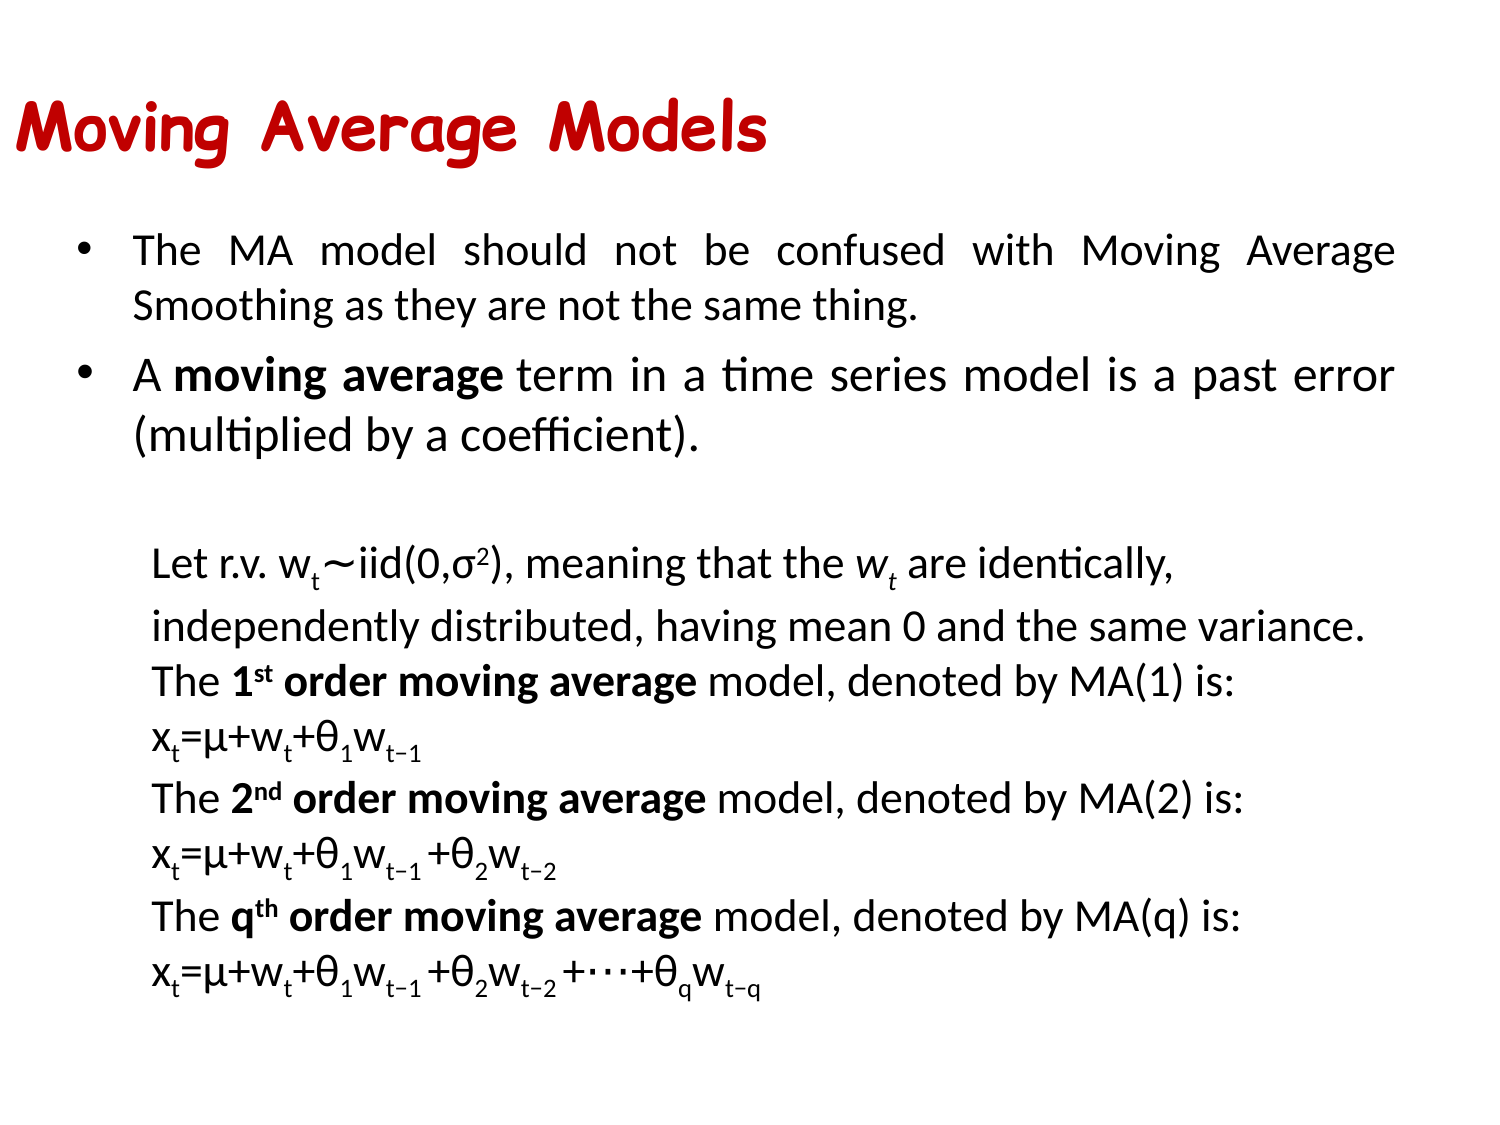

Moving Average Models
The MA model should not be confused with Moving Average Smoothing as they are not the same thing.
A moving average term in a time series model is a past error (multiplied by a coefficient).

Let r.v. wt∼iid(0,σ2), meaning that the wt are identically, independently distributed, having mean 0 and the same variance.
The 1st order moving average model, denoted by MA(1) is:   xt=μ+wt+θ1wt−1
The 2nd order moving average model, denoted by MA(2) is: xt=μ+wt+θ1wt−1 +θ2wt−2
The qth order moving average model, denoted by MA(q) is: xt=μ+wt+θ1wt−1 +θ2wt−2 +⋯+θqwt−q